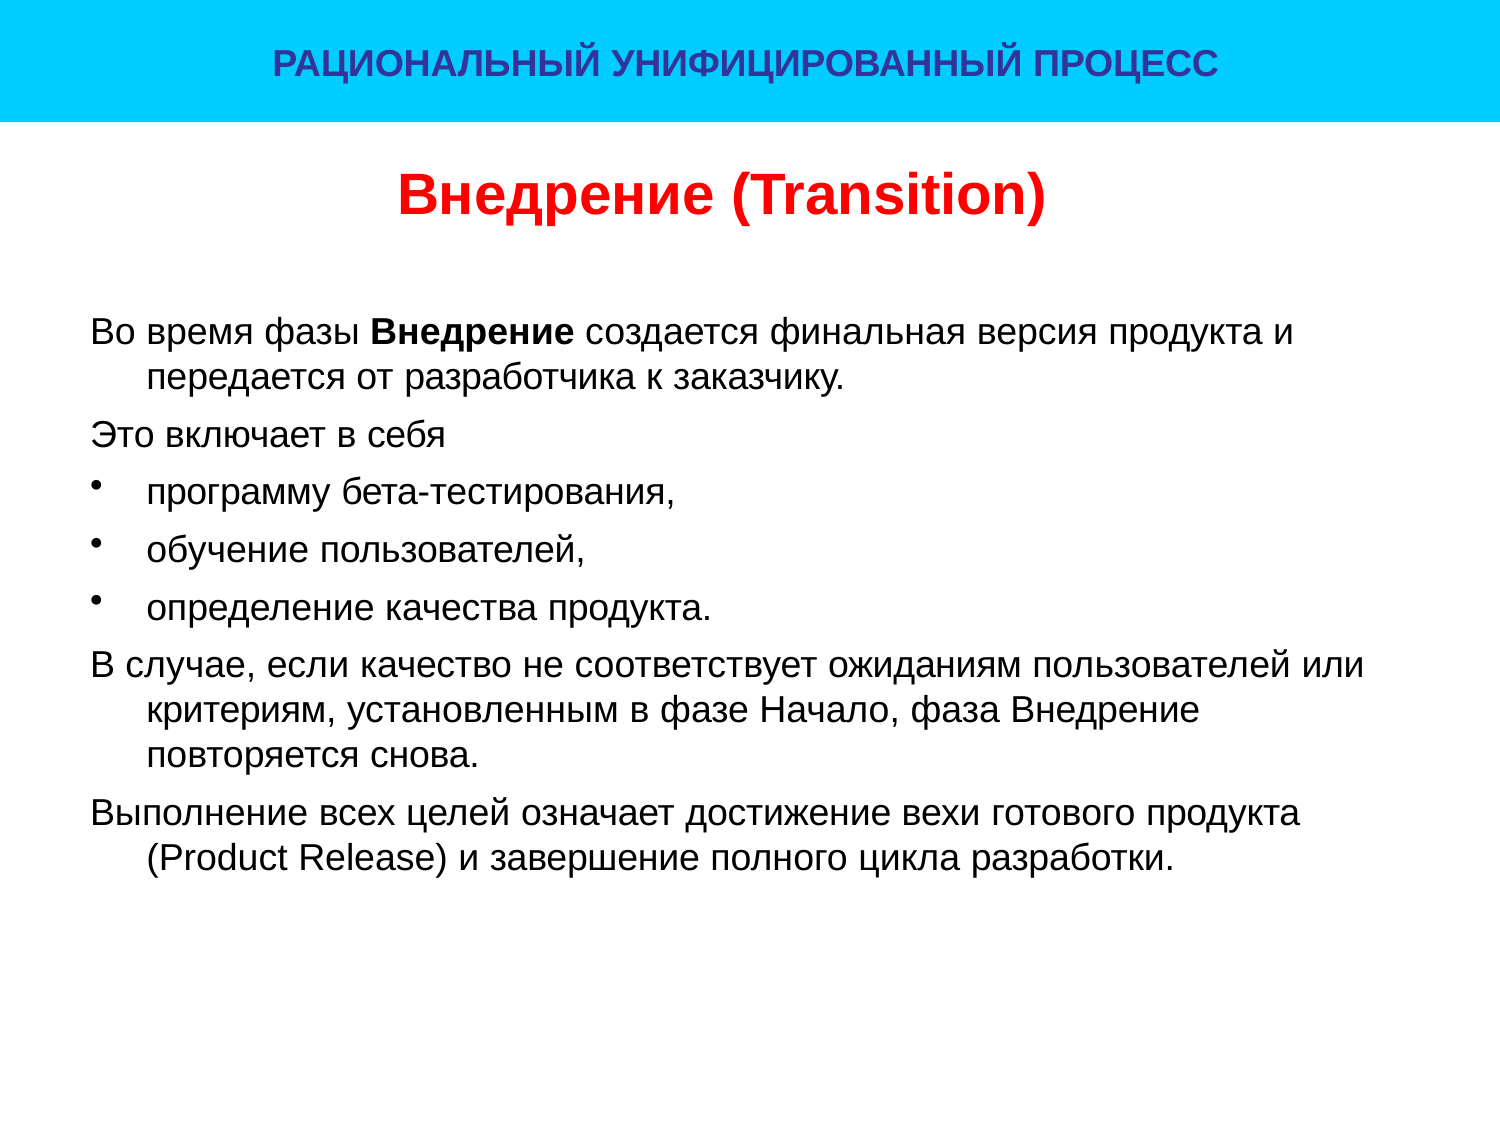

РАЦИОНАЛЬНЫЙ УНИФИЦИРОВАННЫЙ ПРОЦЕСС
# Внедрение (Transition)
Во время фазы Внедрение создается финальная версия продукта и
передается от разработчика к заказчику.
Это включает в себя
программу бета-тестирования,
обучение пользователей,
определение качества продукта.
В случае, если качество не соответствует ожиданиям пользователей или критериям, установленным в фазе Начало, фаза Внедрение повторяется снова.
Выполнение всех целей означает достижение вехи готового продукта (Product Release) и завершение полного цикла разработки.